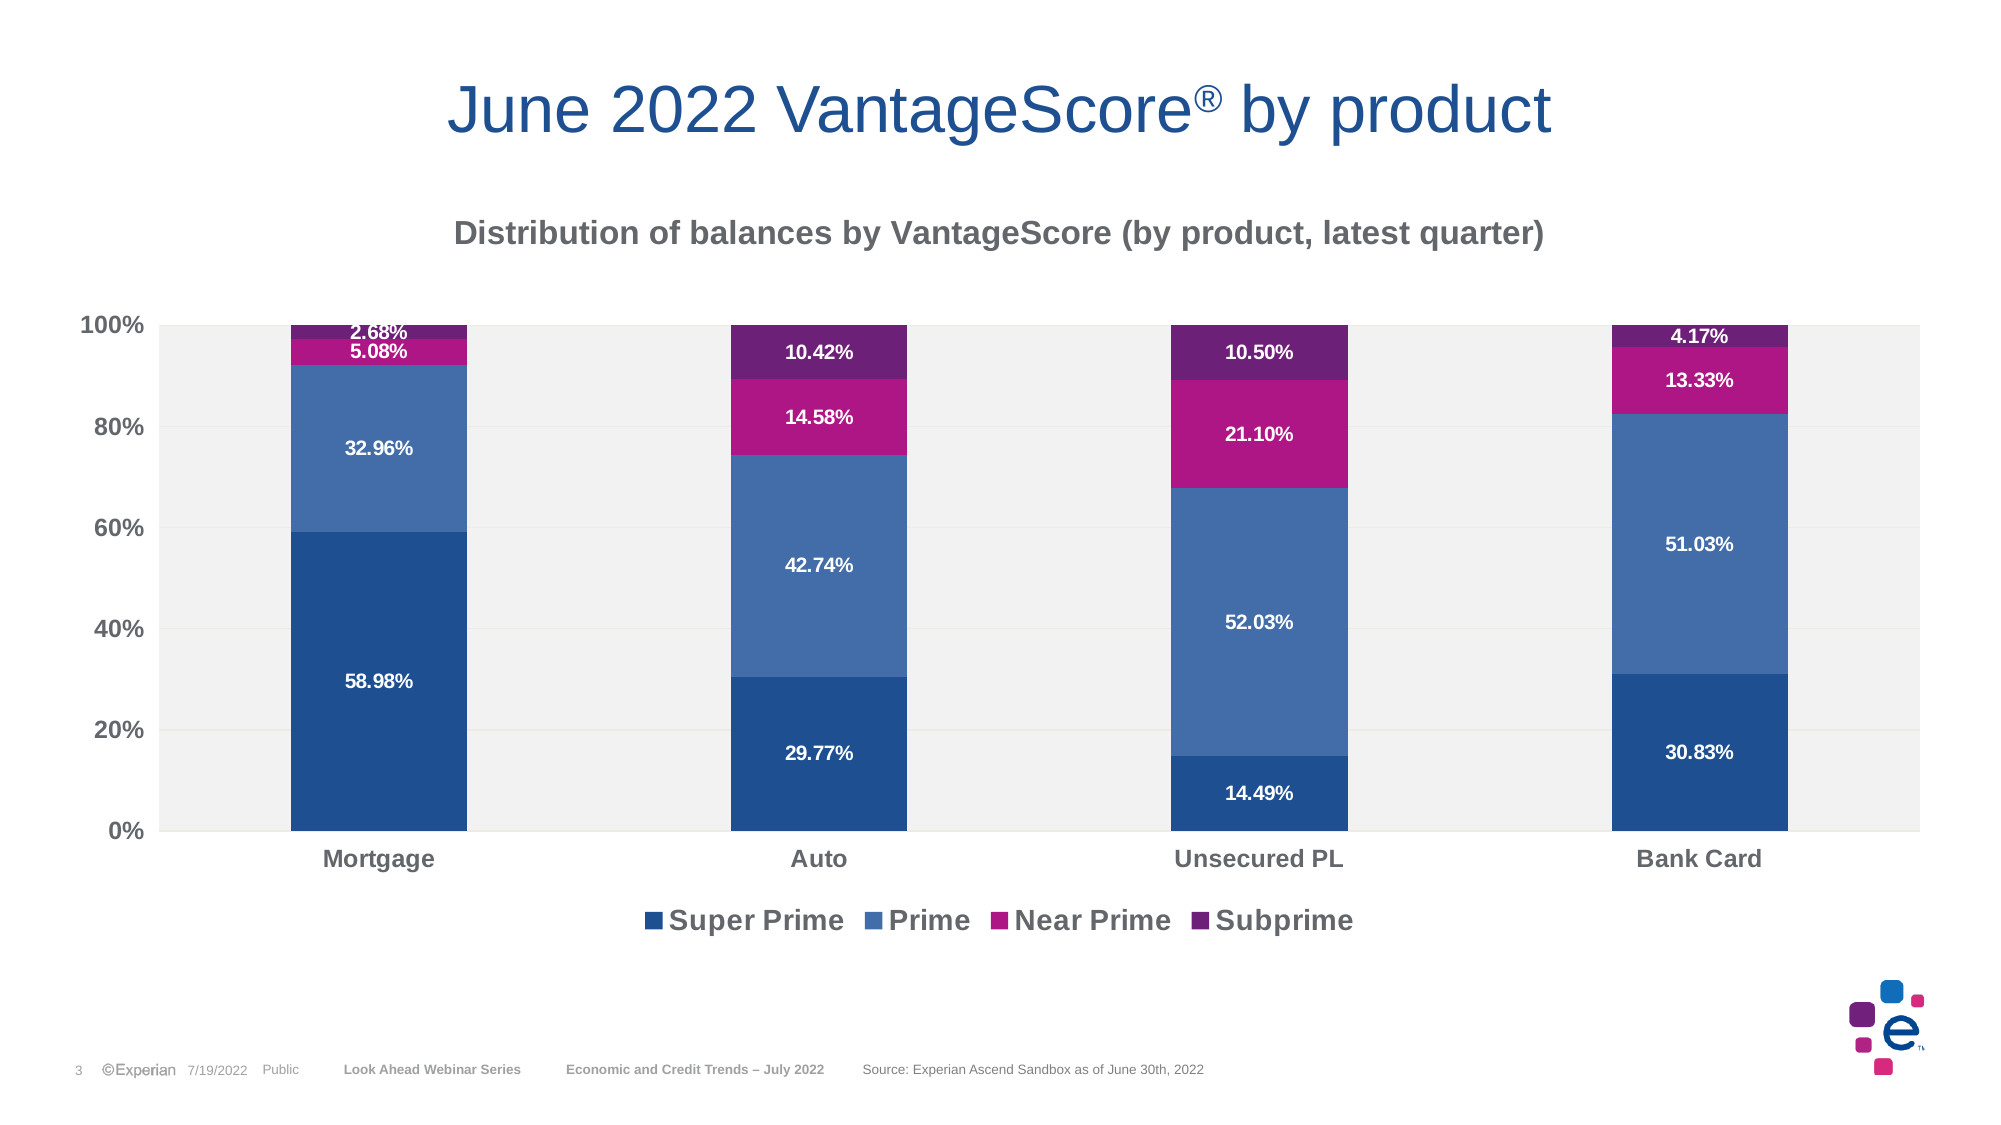

# June 2022 VantageScore® by product

### Chart: Distribution of balances by VantageScore (by product, latest quarter)

| Category | Super Prime | Prime | Near Prime | Subprime |
|---|---|---|---|---|
| Mortgage | 0.5897695191173059 | 0.329628568524877 | 0.05077459692928198 | 0.02684352400196696 |
| Auto | 0.2976543586580092 | 0.4274474545366179 | 0.1457831444488188 | 0.1042045826889889 |
| Unsecured PL | 0.1449180110841057 | 0.5202519306244795 | 0.2109994717809404 | 0.1050398771948628 |
| Bank Card | 0.3082622371027635 | 0.510310898335671 | 0.133284847795782 | 0.04173227017899418 |
3
7/19/2022